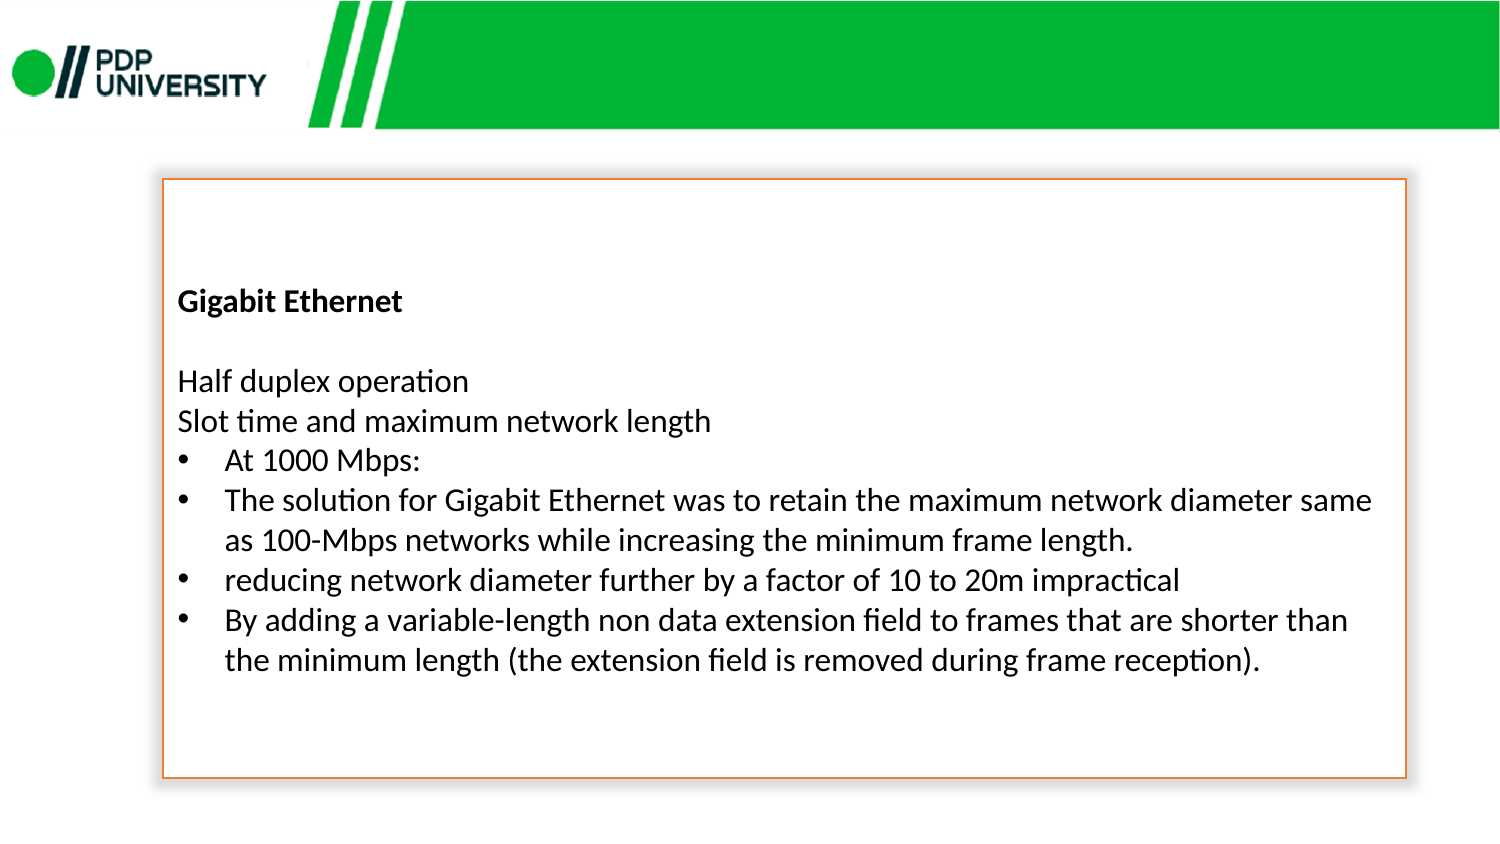

Gigabit Ethernet

Half duplex operation
Slot time and maximum network length
At 1000 Mbps:
The solution for Gigabit Ethernet was to retain the maximum network diameter same as 100-Mbps networks while increasing the minimum frame length.
reducing network diameter further by a factor of 10 to 20m impractical
By adding a variable-length non data extension field to frames that are shorter than the minimum length (the extension field is removed during frame reception).